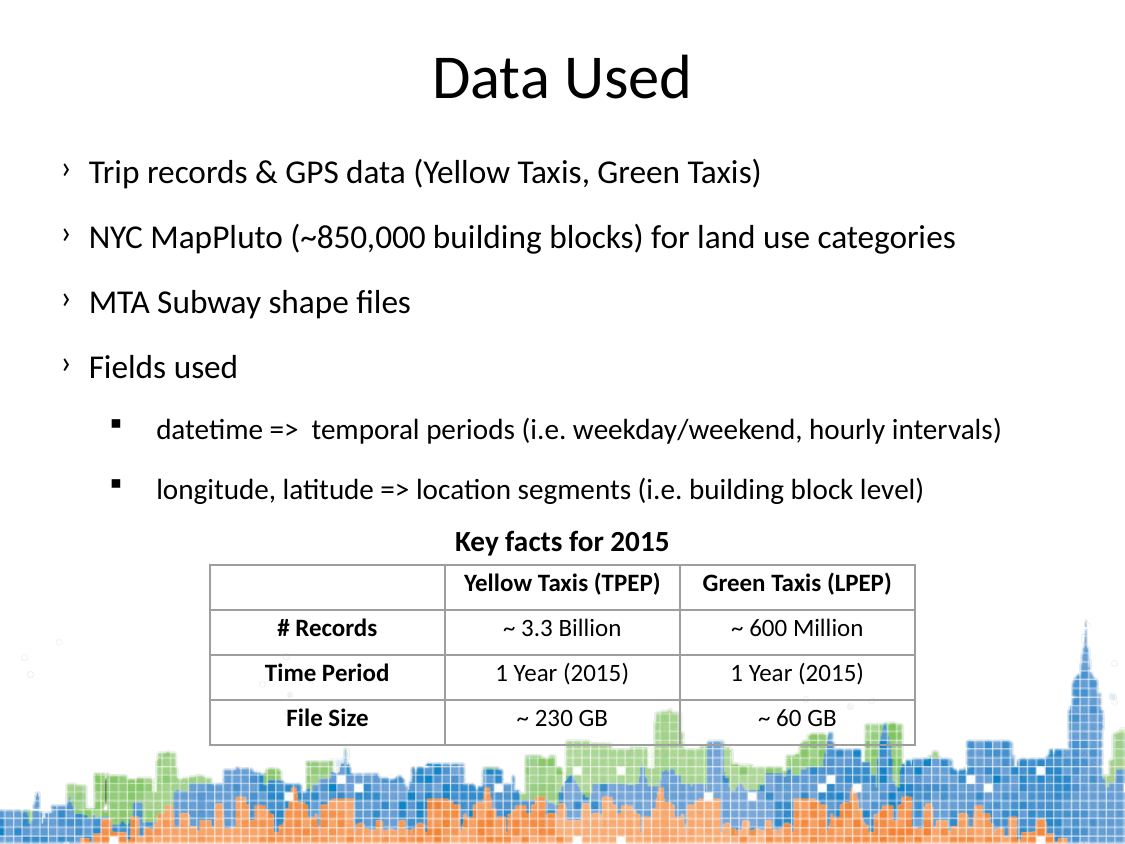

Data Used
Trip records & GPS data (Yellow Taxis, Green Taxis)
NYC MapPluto (~850,000 building blocks) for land use categories
MTA Subway shape files
Fields used
datetime =>  temporal periods (i.e. weekday/weekend, hourly intervals)
longitude, latitude => location segments (i.e. building block level)
Key facts for 2015
|  | Yellow Taxis (TPEP) | Green Taxis (LPEP) |
| --- | --- | --- |
| # Records | ~ 3.3 Billion | ~ 600 Million |
| Time Period | 1 Year (2015) | 1 Year (2015) |
| File Size | ~ 230 GB | ~ 60 GB |